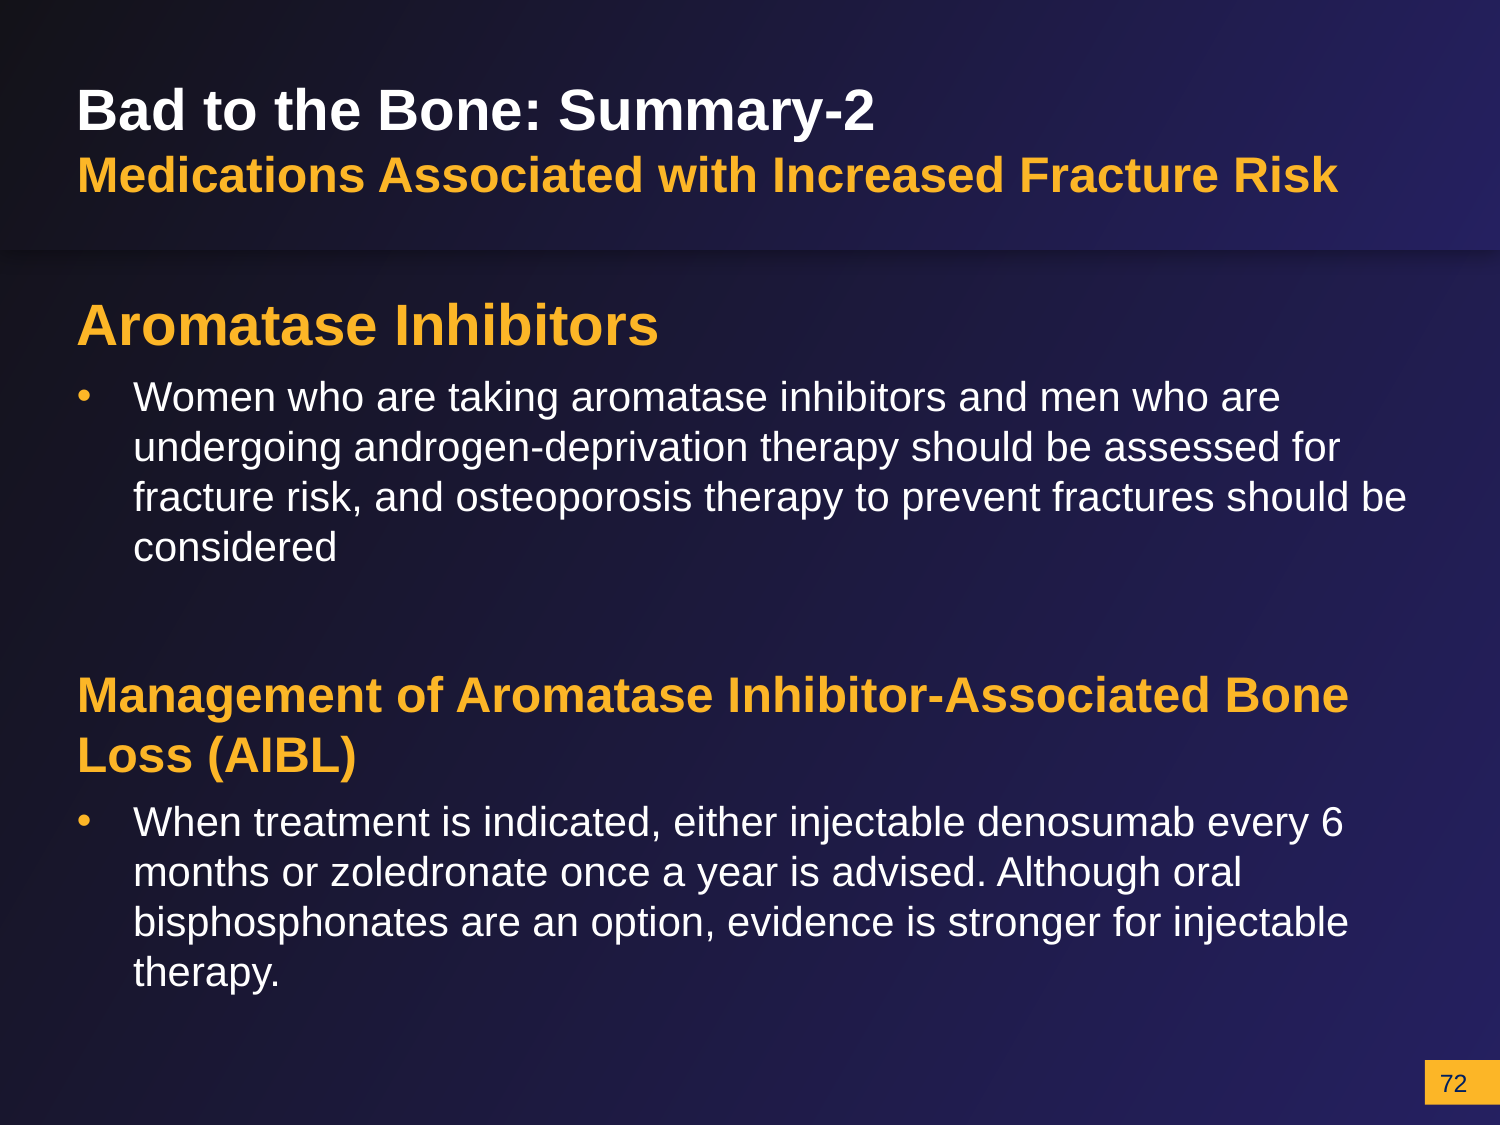

# Bad to the Bone: Summary-2 Medications Associated with Increased Fracture Risk
Aromatase Inhibitors
Women who are taking aromatase inhibitors and men who are undergoing androgen-deprivation therapy should be assessed for fracture risk, and osteoporosis therapy to prevent fractures should be considered

Management of Aromatase Inhibitor-Associated Bone Loss (AIBL)
When treatment is indicated, either injectable denosumab every 6 months or zoledronate once a year is advised. Although oral bisphosphonates are an option, evidence is stronger for injectable therapy.